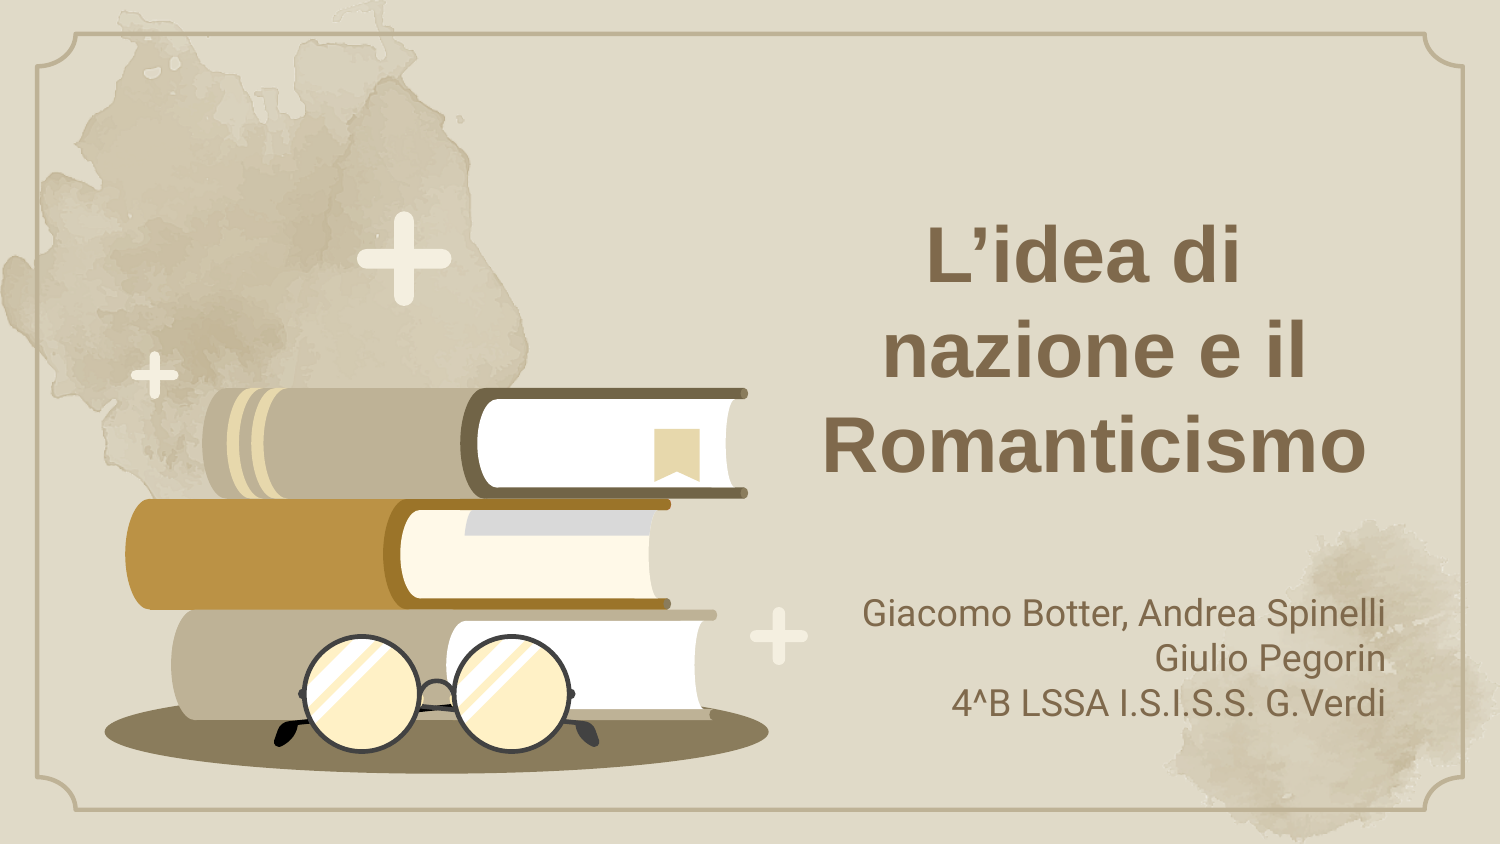

# L’idea di
nazione e il Romanticismo

Giacomo Botter, Andrea Spinelli
Giulio Pegorin
4^B LSSA I.S.I.S.S. G.Verdi